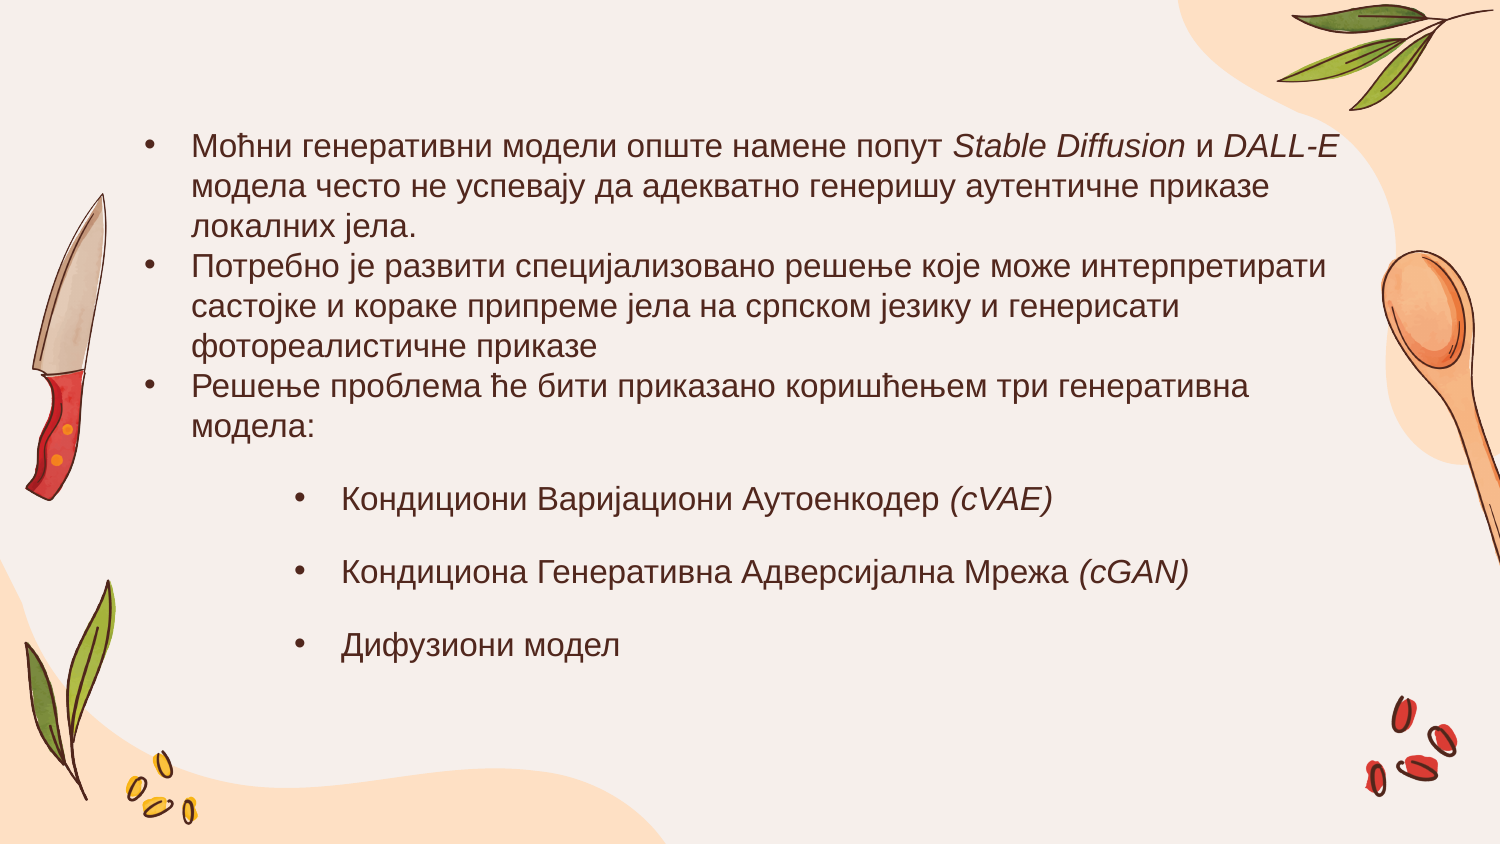

Моћни генеративни модели опште намене попут Stable Diffusion и DALL-E модела често не успевају да адекватно генеришу аутентичне приказе локалних јела.
Потребно је развити специјализовано решење које може интерпретирати састојке и кораке припреме јела на српском језику и генерисати фотореалистичне приказе
Решење проблема ће бити приказано коришћењем три генеративна модела:
Кондициони Варијациони Аутоенкодер (cVAE)
Кондициона Генеративна Адверсијална Мрежа (cGAN)
Дифузиони модел